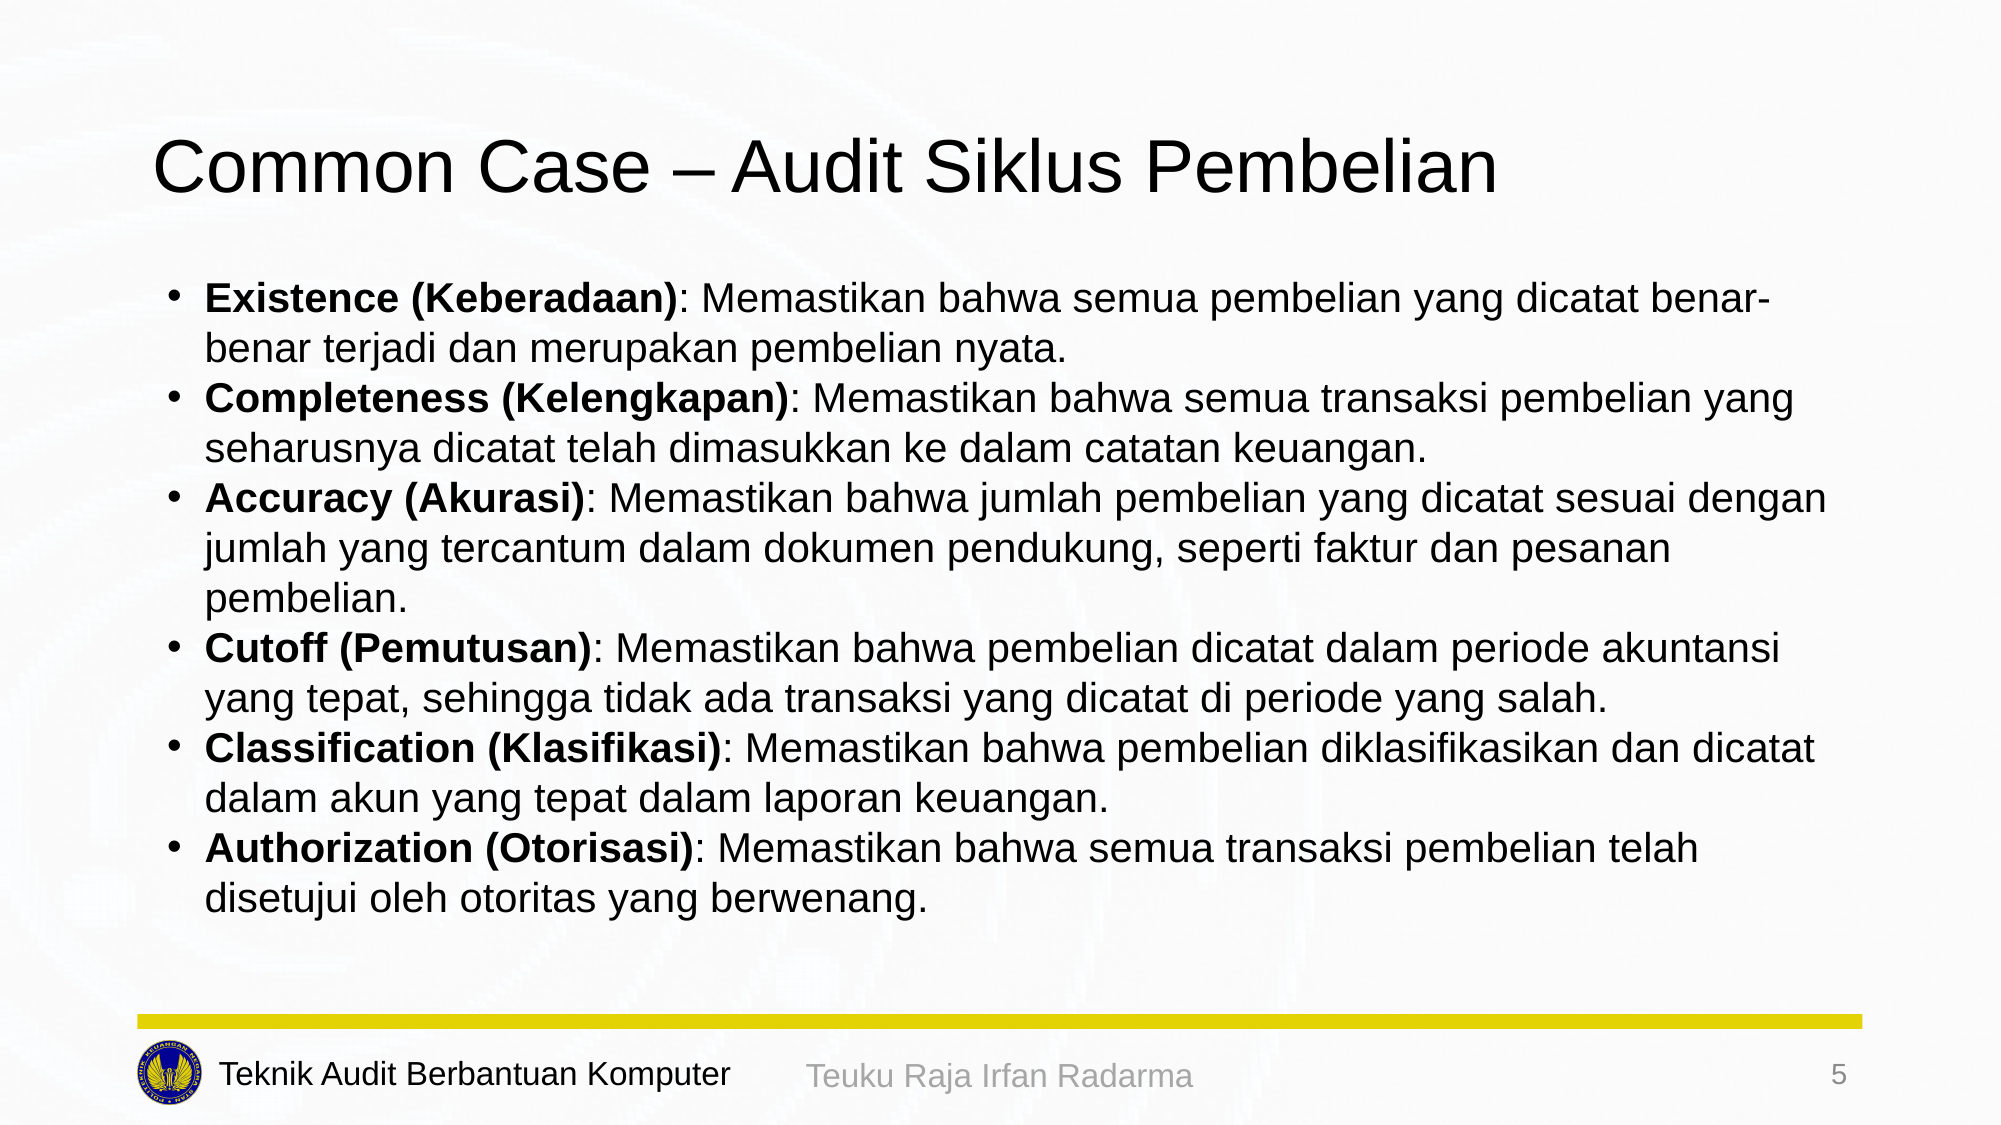

# Common Case – Audit Siklus Pembelian
Existence (Keberadaan): Memastikan bahwa semua pembelian yang dicatat benar-benar terjadi dan merupakan pembelian nyata.
Completeness (Kelengkapan): Memastikan bahwa semua transaksi pembelian yang seharusnya dicatat telah dimasukkan ke dalam catatan keuangan.
Accuracy (Akurasi): Memastikan bahwa jumlah pembelian yang dicatat sesuai dengan jumlah yang tercantum dalam dokumen pendukung, seperti faktur dan pesanan pembelian.
Cutoff (Pemutusan): Memastikan bahwa pembelian dicatat dalam periode akuntansi yang tepat, sehingga tidak ada transaksi yang dicatat di periode yang salah.
Classification (Klasifikasi): Memastikan bahwa pembelian diklasifikasikan dan dicatat dalam akun yang tepat dalam laporan keuangan.
Authorization (Otorisasi): Memastikan bahwa semua transaksi pembelian telah disetujui oleh otoritas yang berwenang.
5